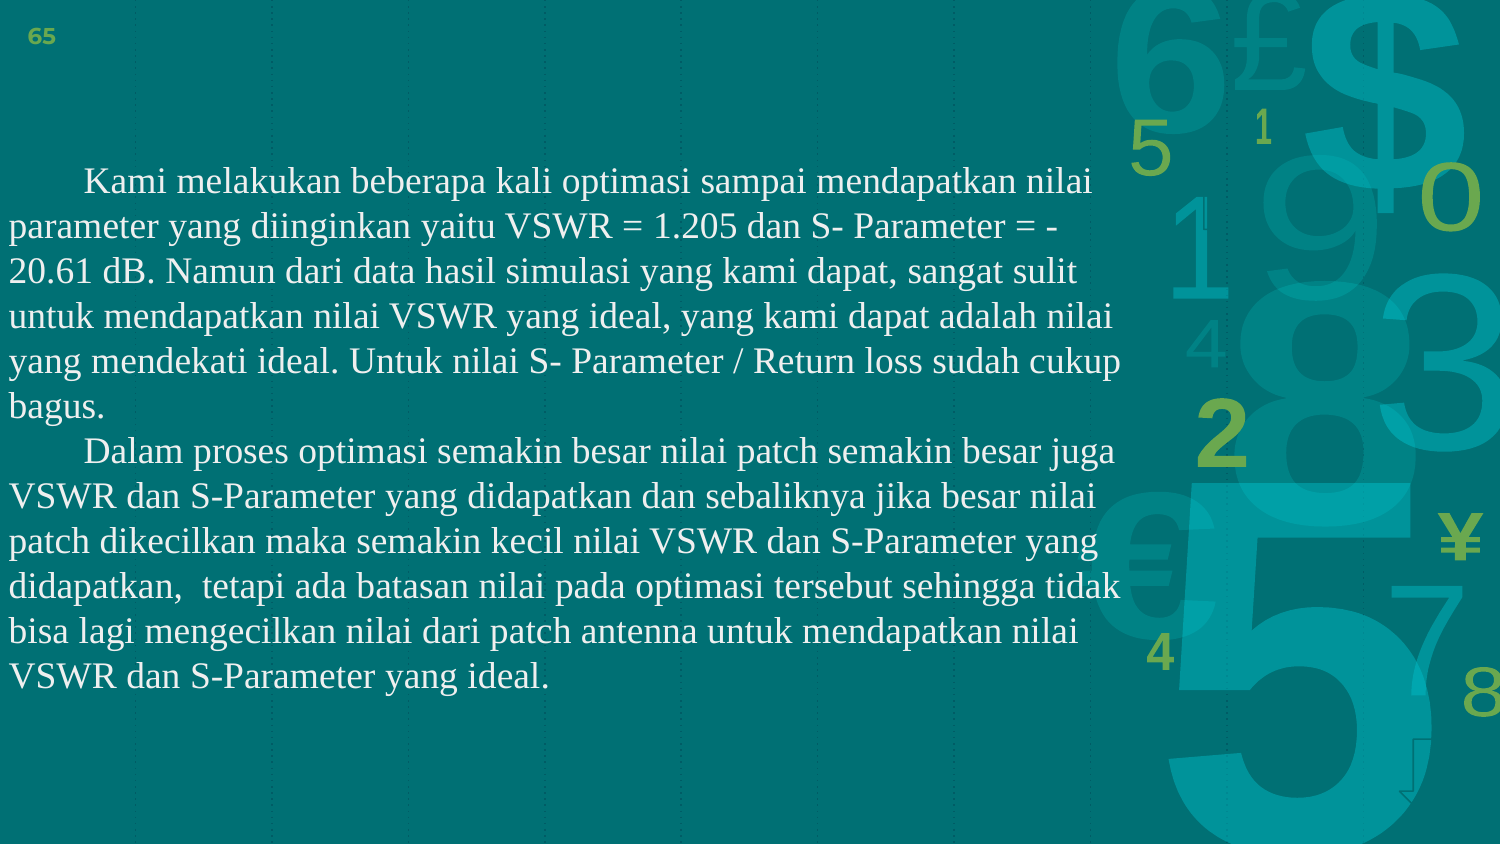

65
Kami melakukan beberapa kali optimasi sampai mendapatkan nilai parameter yang diinginkan yaitu VSWR = 1.205 dan S- Parameter = -20.61 dB. Namun dari data hasil simulasi yang kami dapat, sangat sulit untuk mendapatkan nilai VSWR yang ideal, yang kami dapat adalah nilai yang mendekati ideal. Untuk nilai S- Parameter / Return loss sudah cukup bagus.
Dalam proses optimasi semakin besar nilai patch semakin besar juga VSWR dan S-Parameter yang didapatkan dan sebaliknya jika besar nilai patch dikecilkan maka semakin kecil nilai VSWR dan S-Parameter yang didapatkan,  tetapi ada batasan nilai pada optimasi tersebut sehingga tidak bisa lagi mengecilkan nilai dari patch antenna untuk mendapatkan nilai VSWR dan S-Parameter yang ideal.